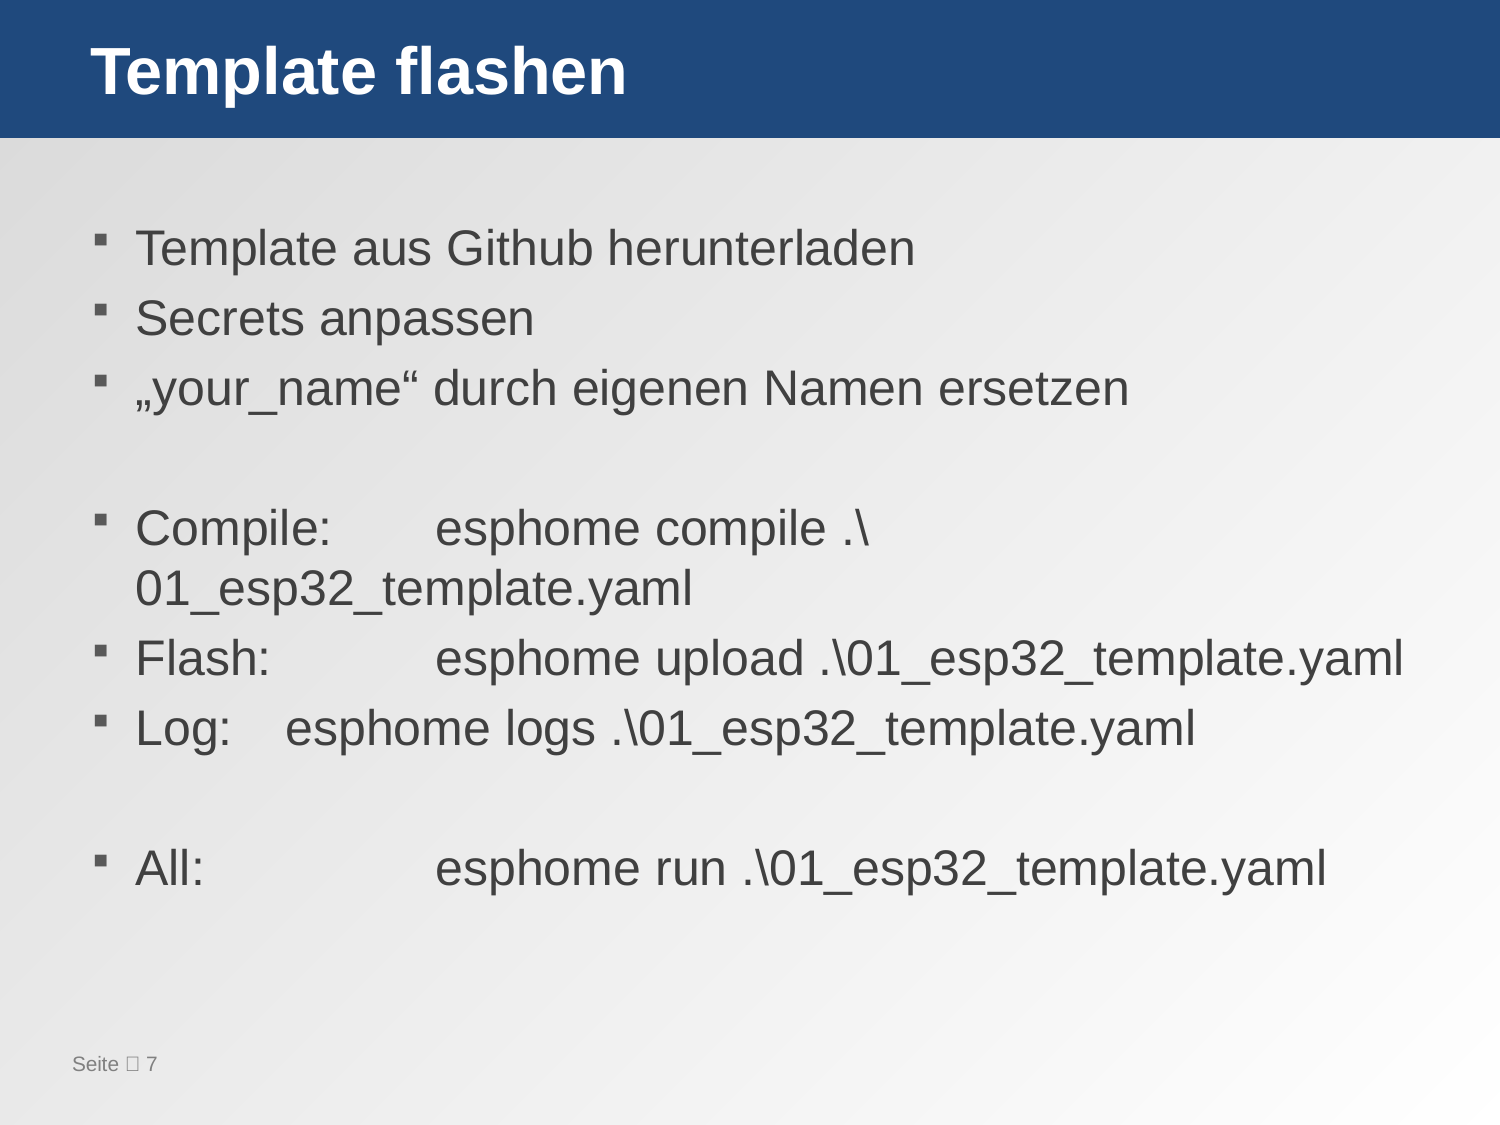

# Template flashen
Template aus Github herunterladen
Secrets anpassen
„your_name“ durch eigenen Namen ersetzen

Compile: 	esphome compile .\01_esp32_template.yaml
Flash: 	esphome upload .\01_esp32_template.yaml
Log: 	esphome logs .\01_esp32_template.yaml

All:		esphome run .\01_esp32_template.yaml